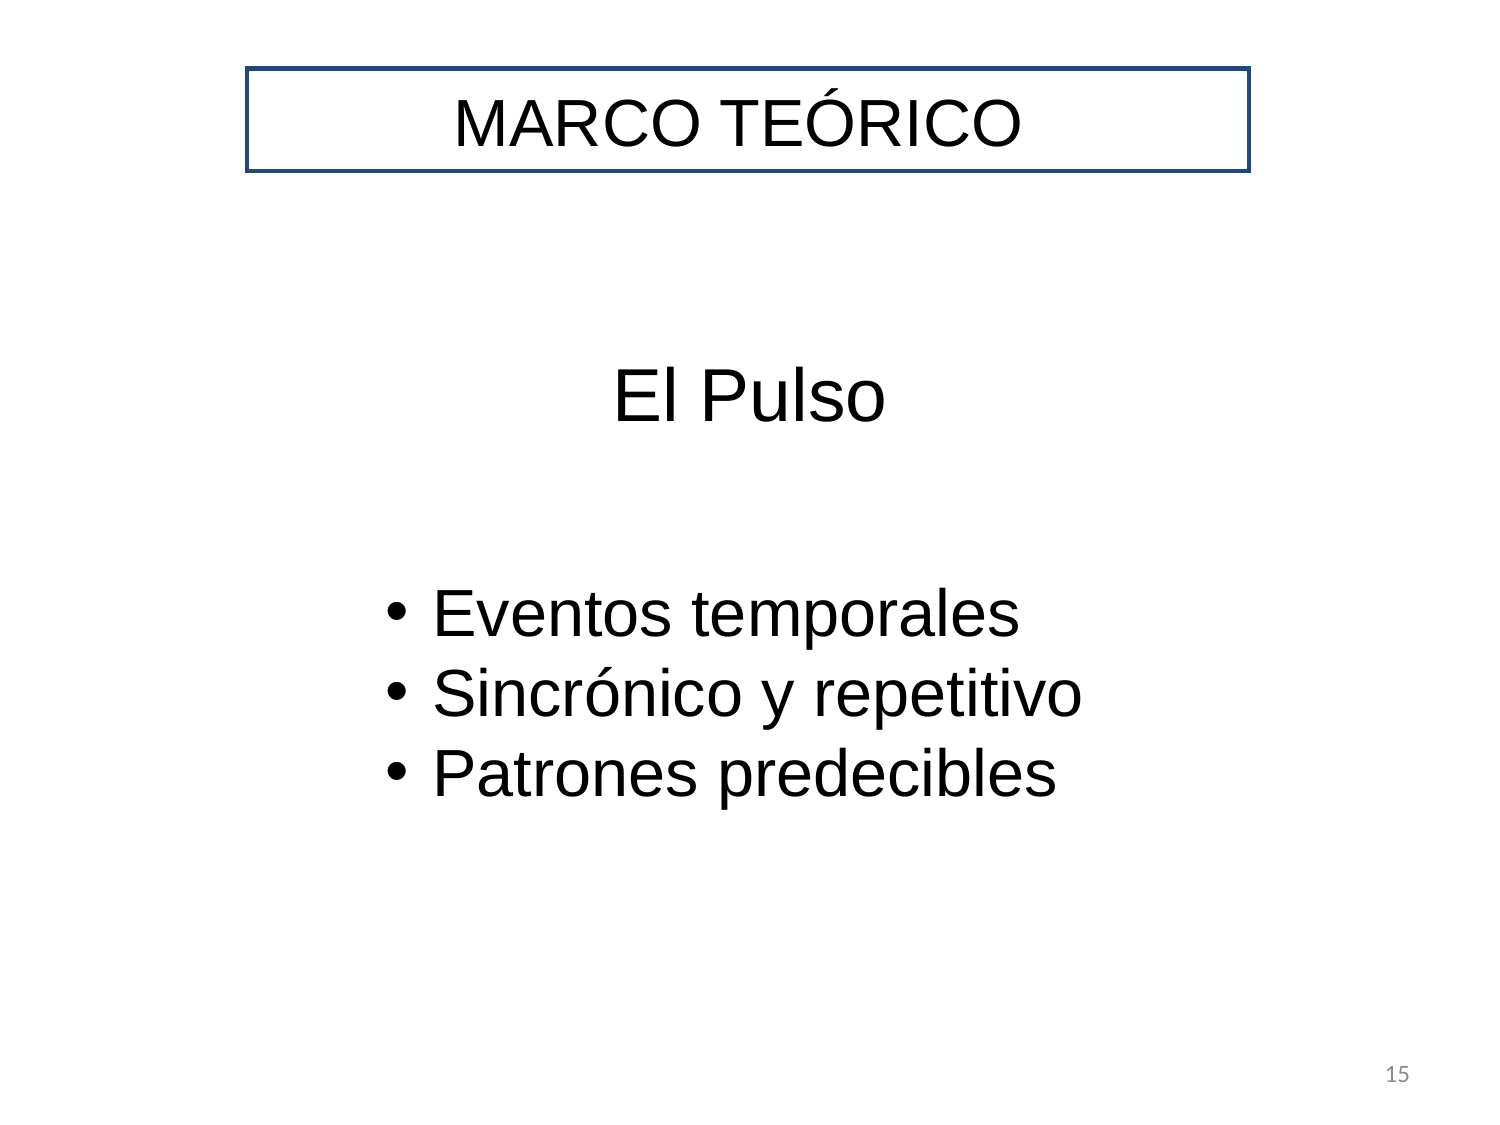

# MARCO TEÓRICO
El Pulso
Eventos temporales
Sincrónico y repetitivo
Patrones predecibles
15